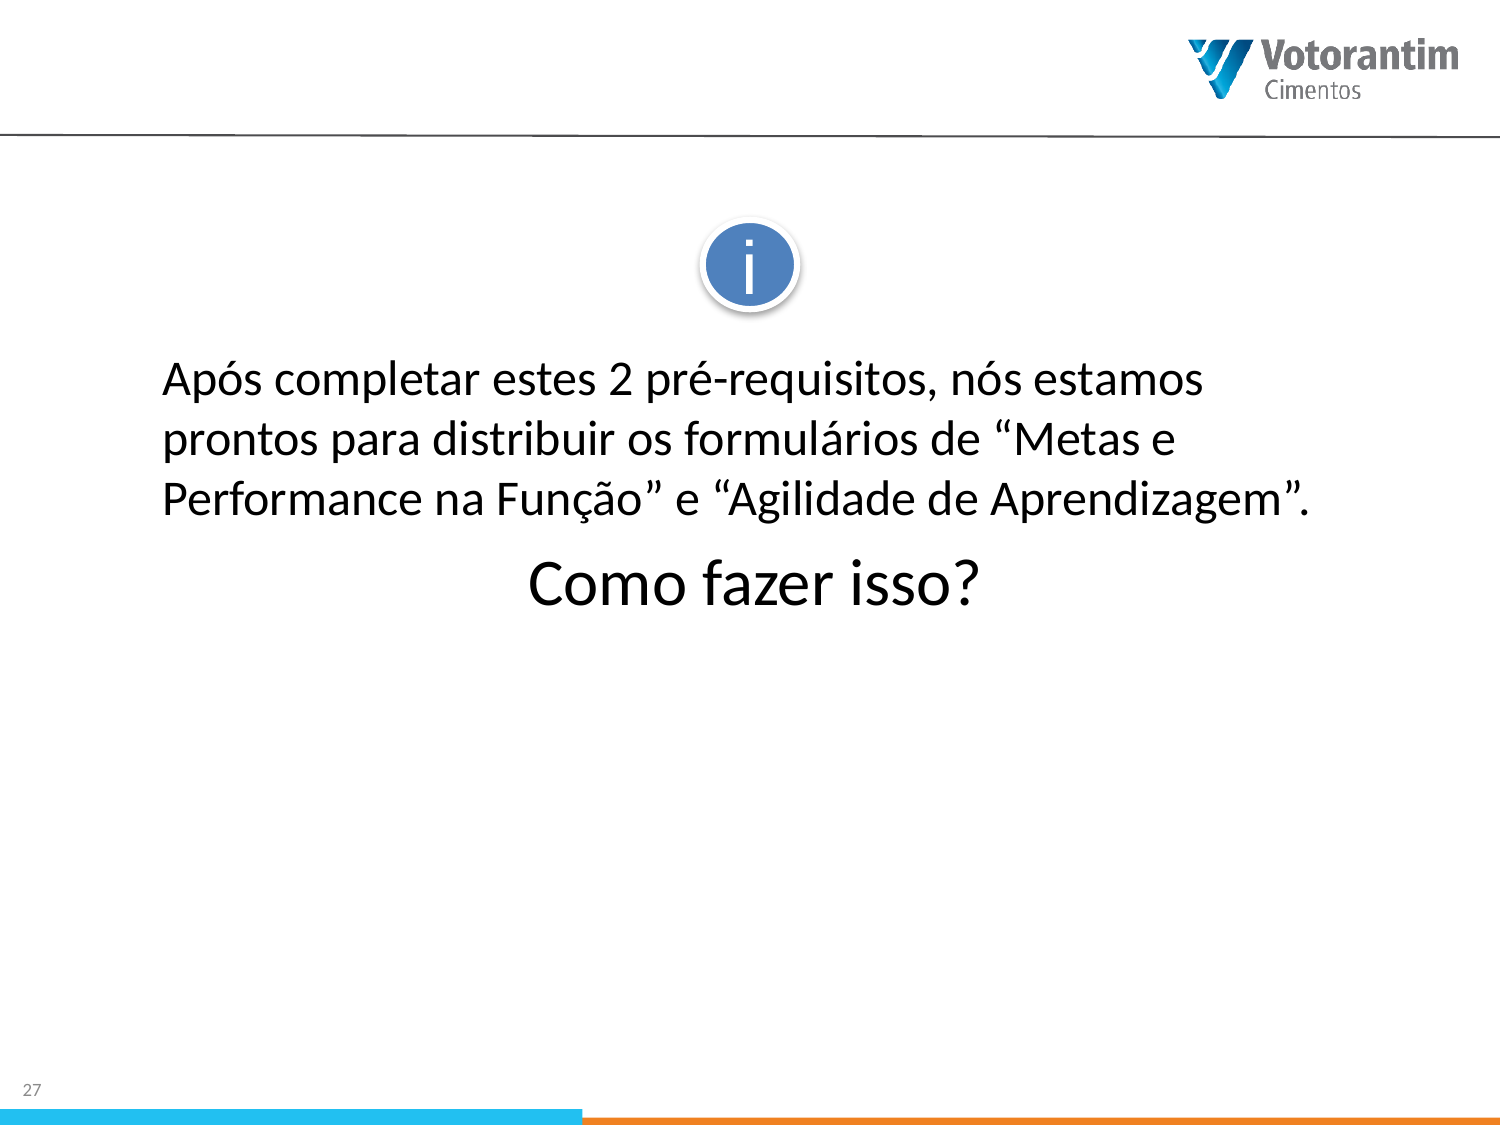

i
Após completar estes 2 pré-requisitos, nós estamos prontos para distribuir os formulários de “Metas e Performance na Função” e “Agilidade de Aprendizagem”.
Como fazer isso?